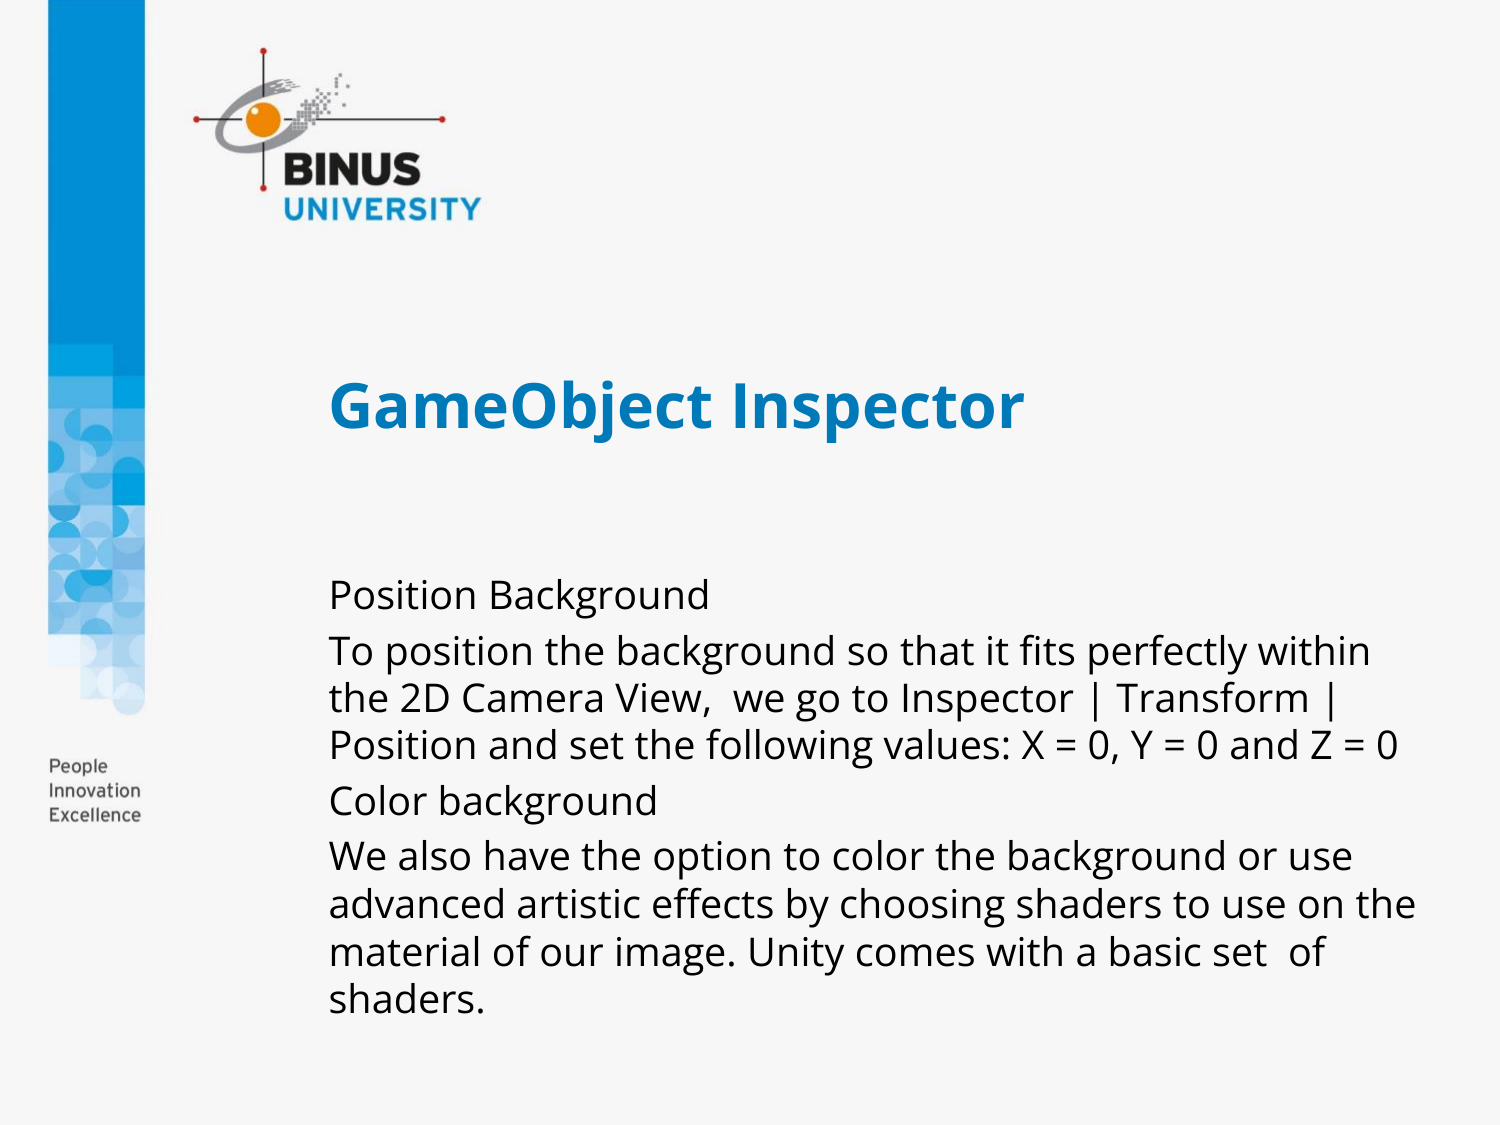

# GameObject Inspector

Position Background
To position the background so that it fits perfectly within the 2D Camera View,  we go to Inspector | Transform | Position and set the following values: X = 0, Y = 0 and Z = 0
Color background
We also have the option to color the background or use advanced artistic effects by choosing shaders to use on the material of our image. Unity comes with a basic set  of shaders.